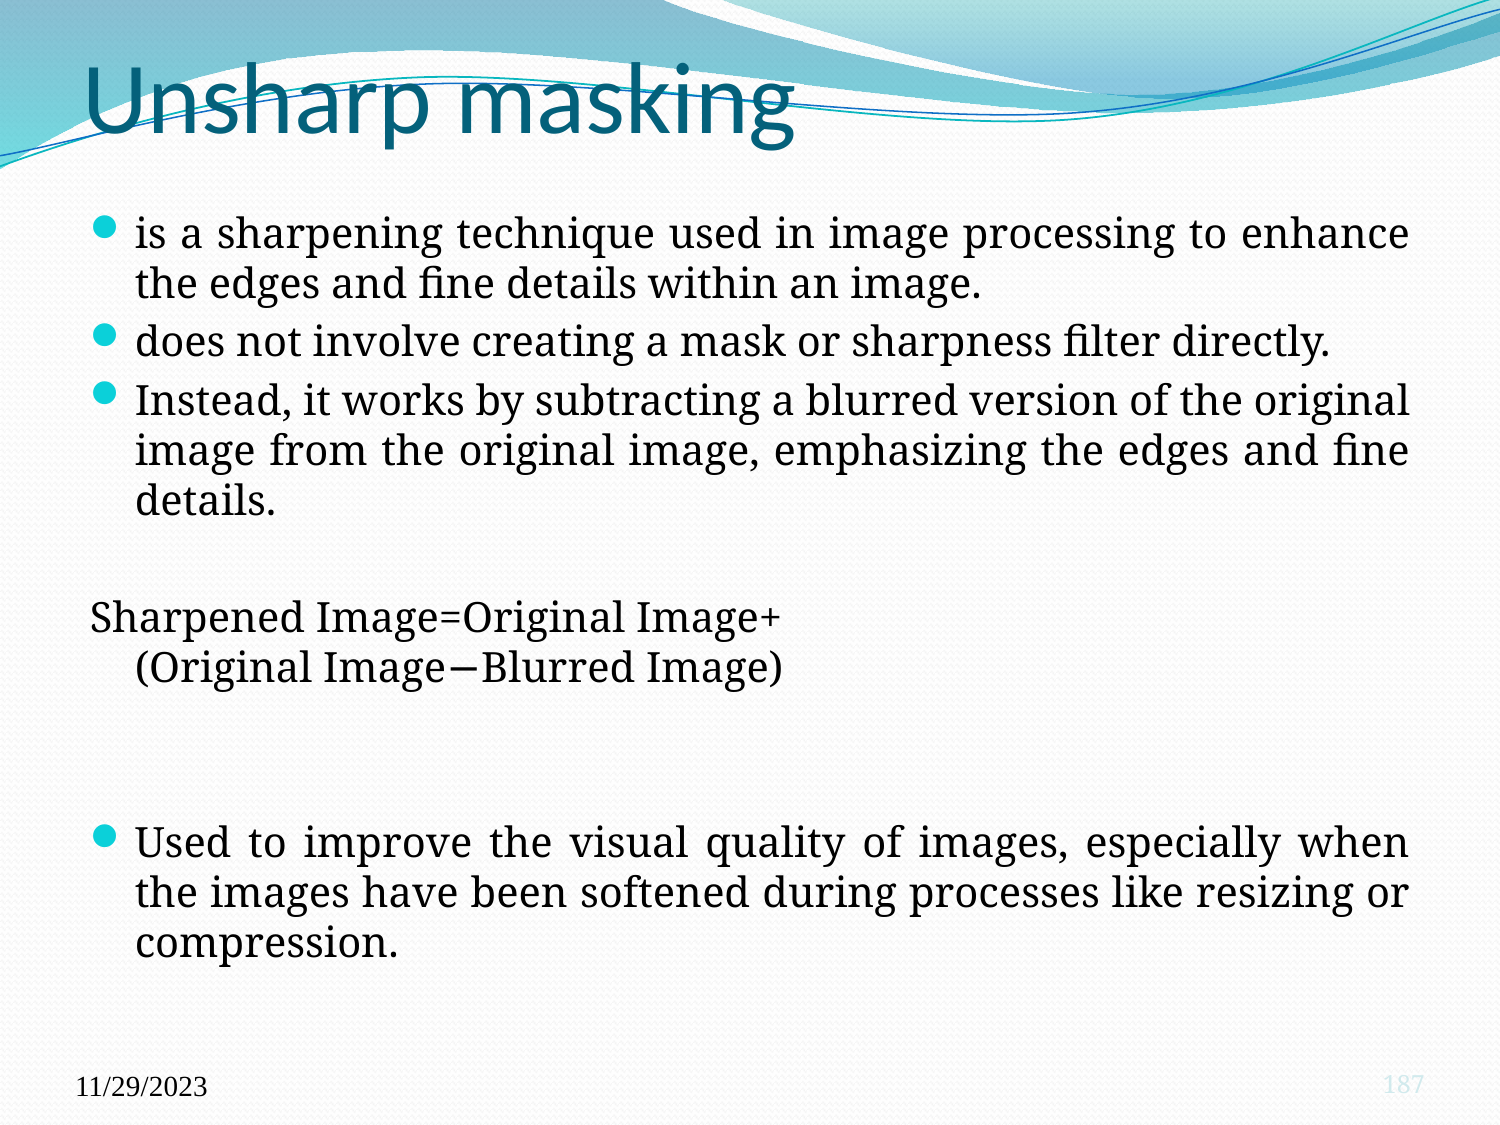

# Unsharp masking
is a sharpening technique used in image processing to enhance the edges and fine details within an image.
does not involve creating a mask or sharpness filter directly.
Instead, it works by subtracting a blurred version of the original image from the original image, emphasizing the edges and fine details.

Sharpened Image=Original Image+(Original Image−Blurred Image)

Used to improve the visual quality of images, especially when the images have been softened during processes like resizing or compression.

11/29/2023
187